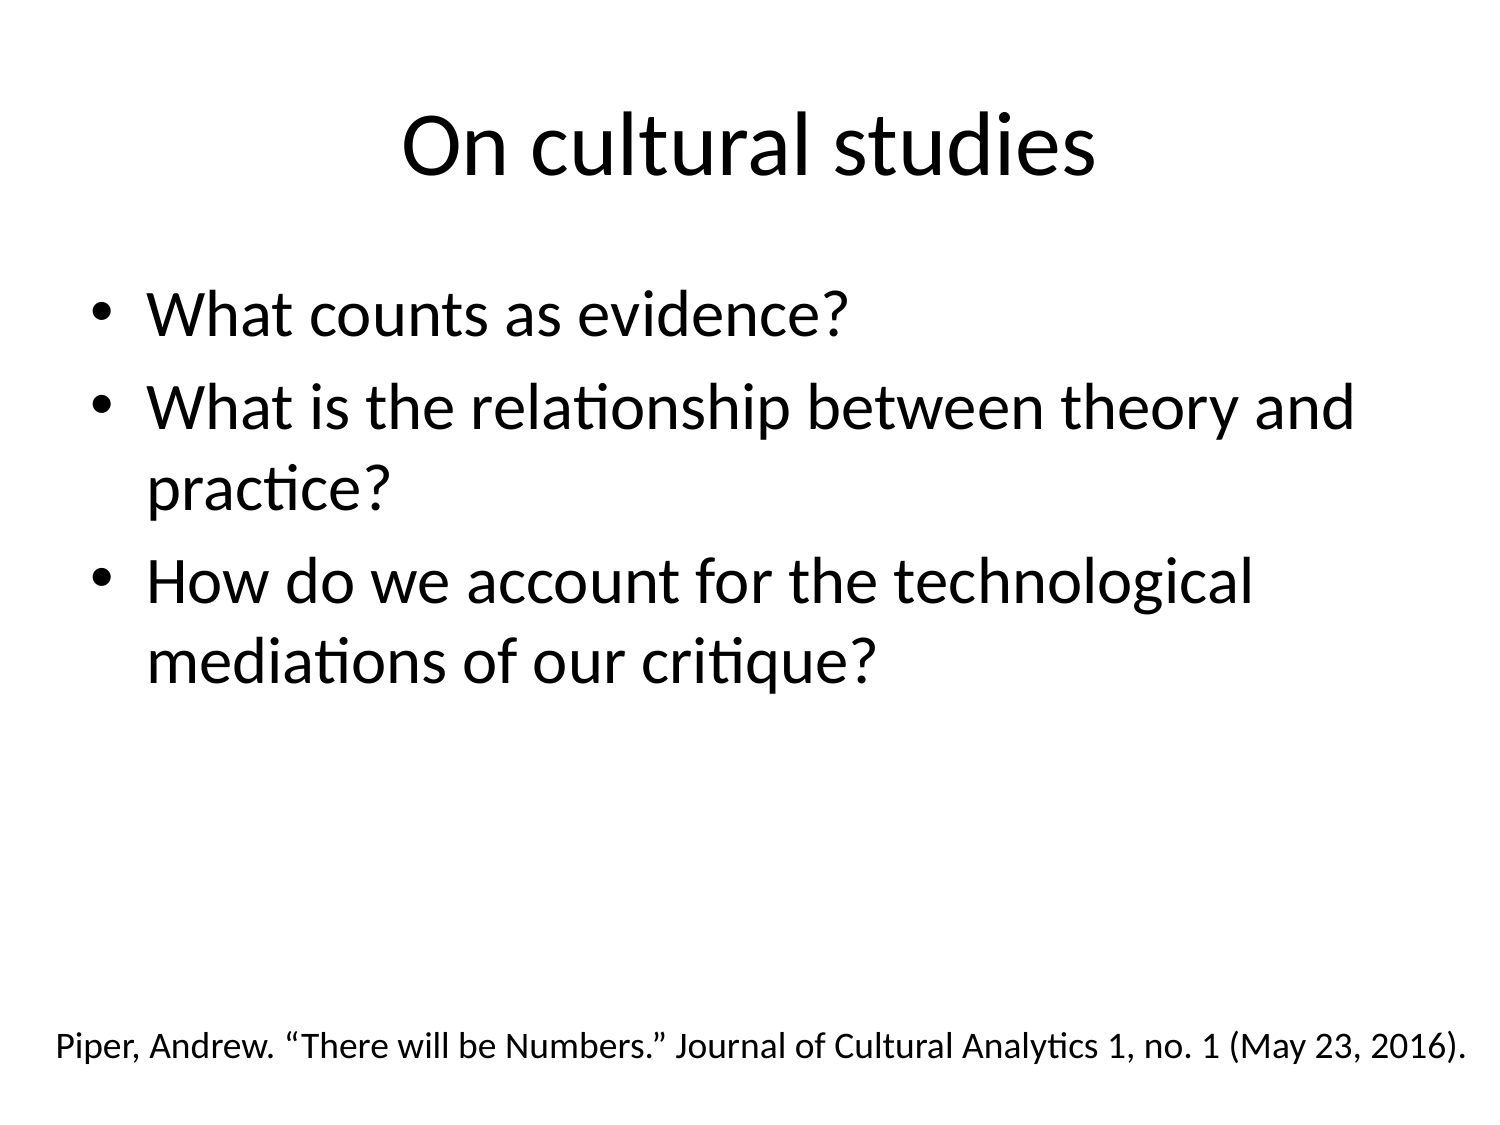

# On cultural studies
What counts as evidence?
What is the relationship between theory and practice?
How do we account for the technological mediations of our critique?
Piper, Andrew. “There will be Numbers.” Journal of Cultural Analytics 1, no. 1 (May 23, 2016).